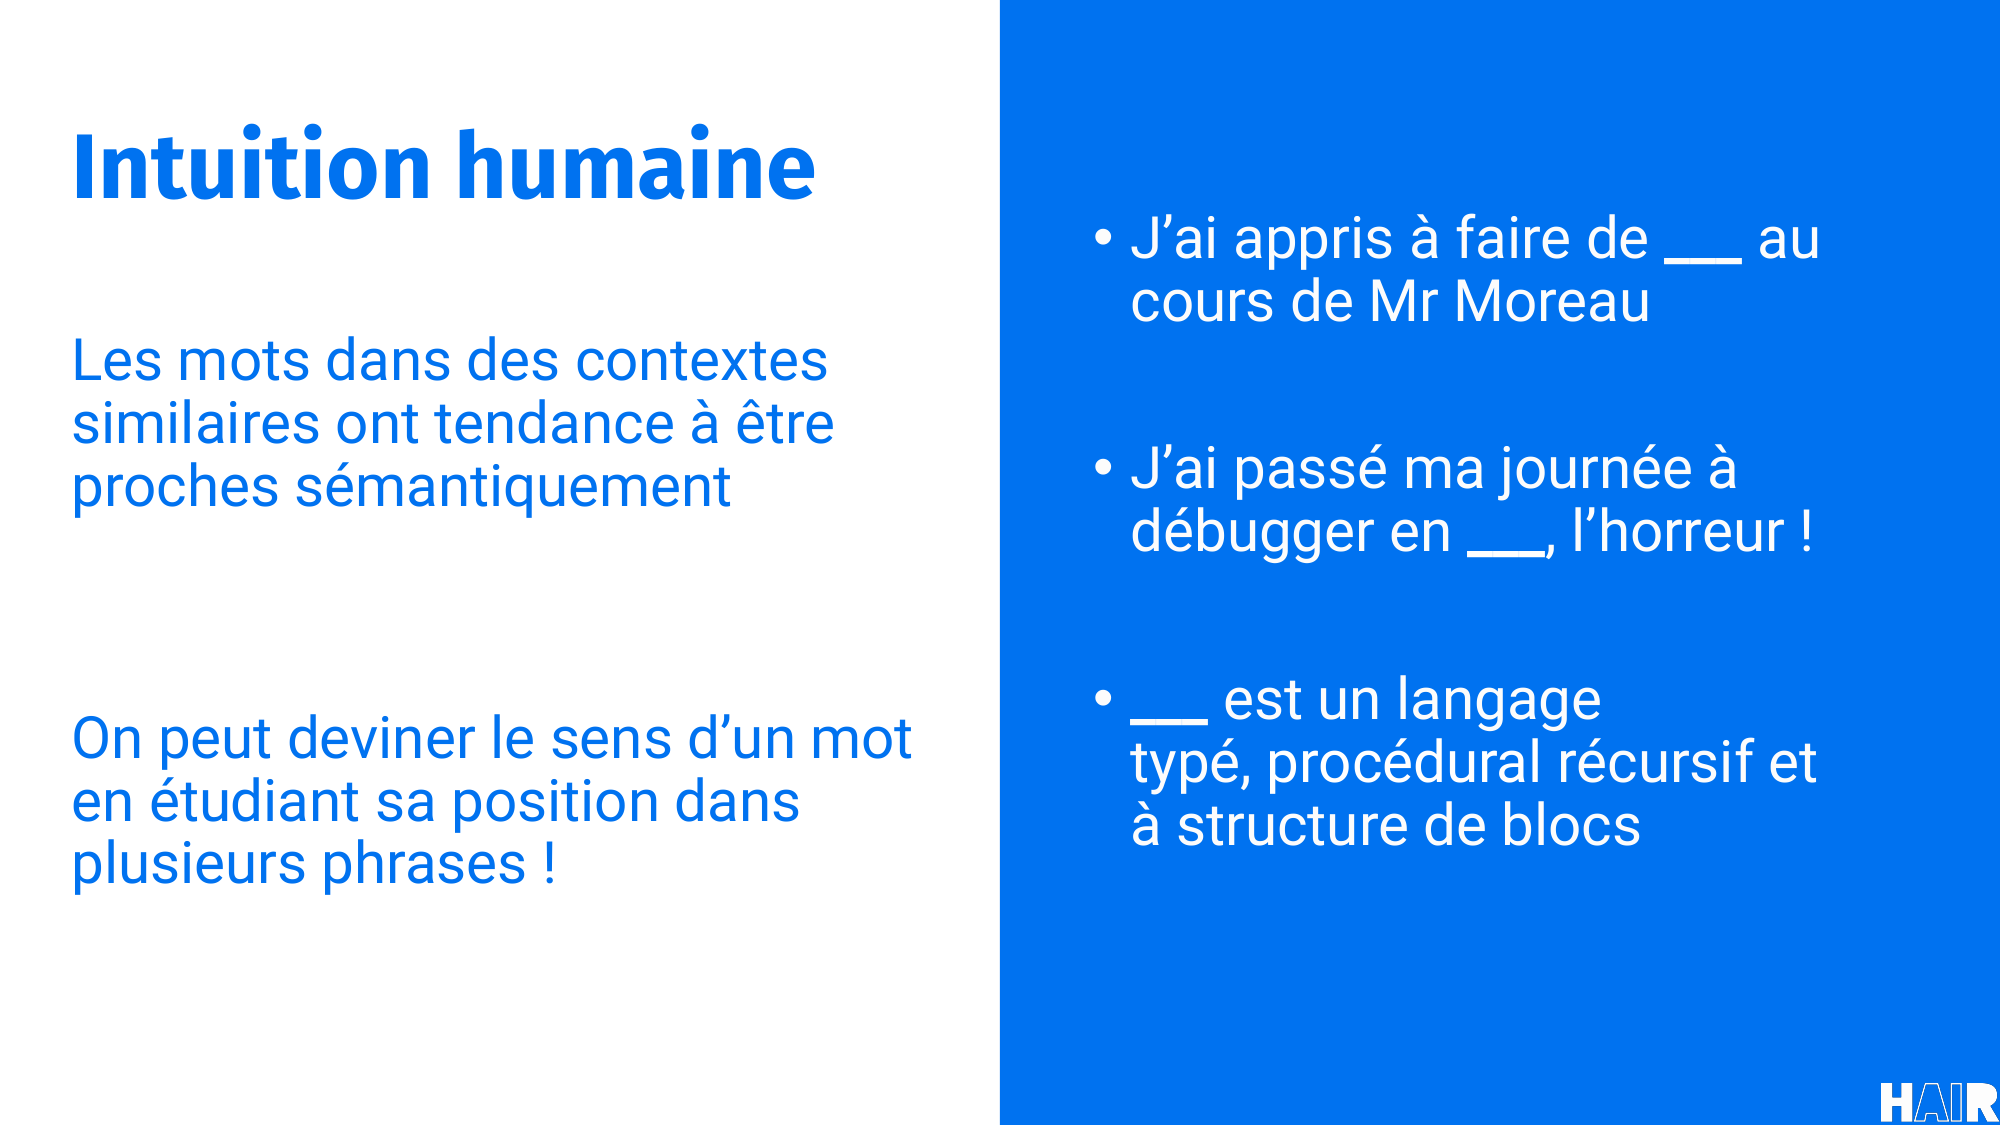

Intuition humaine
J’ai appris à faire de ___ au cours de Mr Moreau

J’ai passé ma journée à débugger en ___, l’horreur !

___ est un langage typé, procédural récursif et à structure de blocs
Les mots dans des contextes similaires ont tendance à être proches sémantiquement

On peut deviner le sens d’un mot en étudiant sa position dans plusieurs phrases !